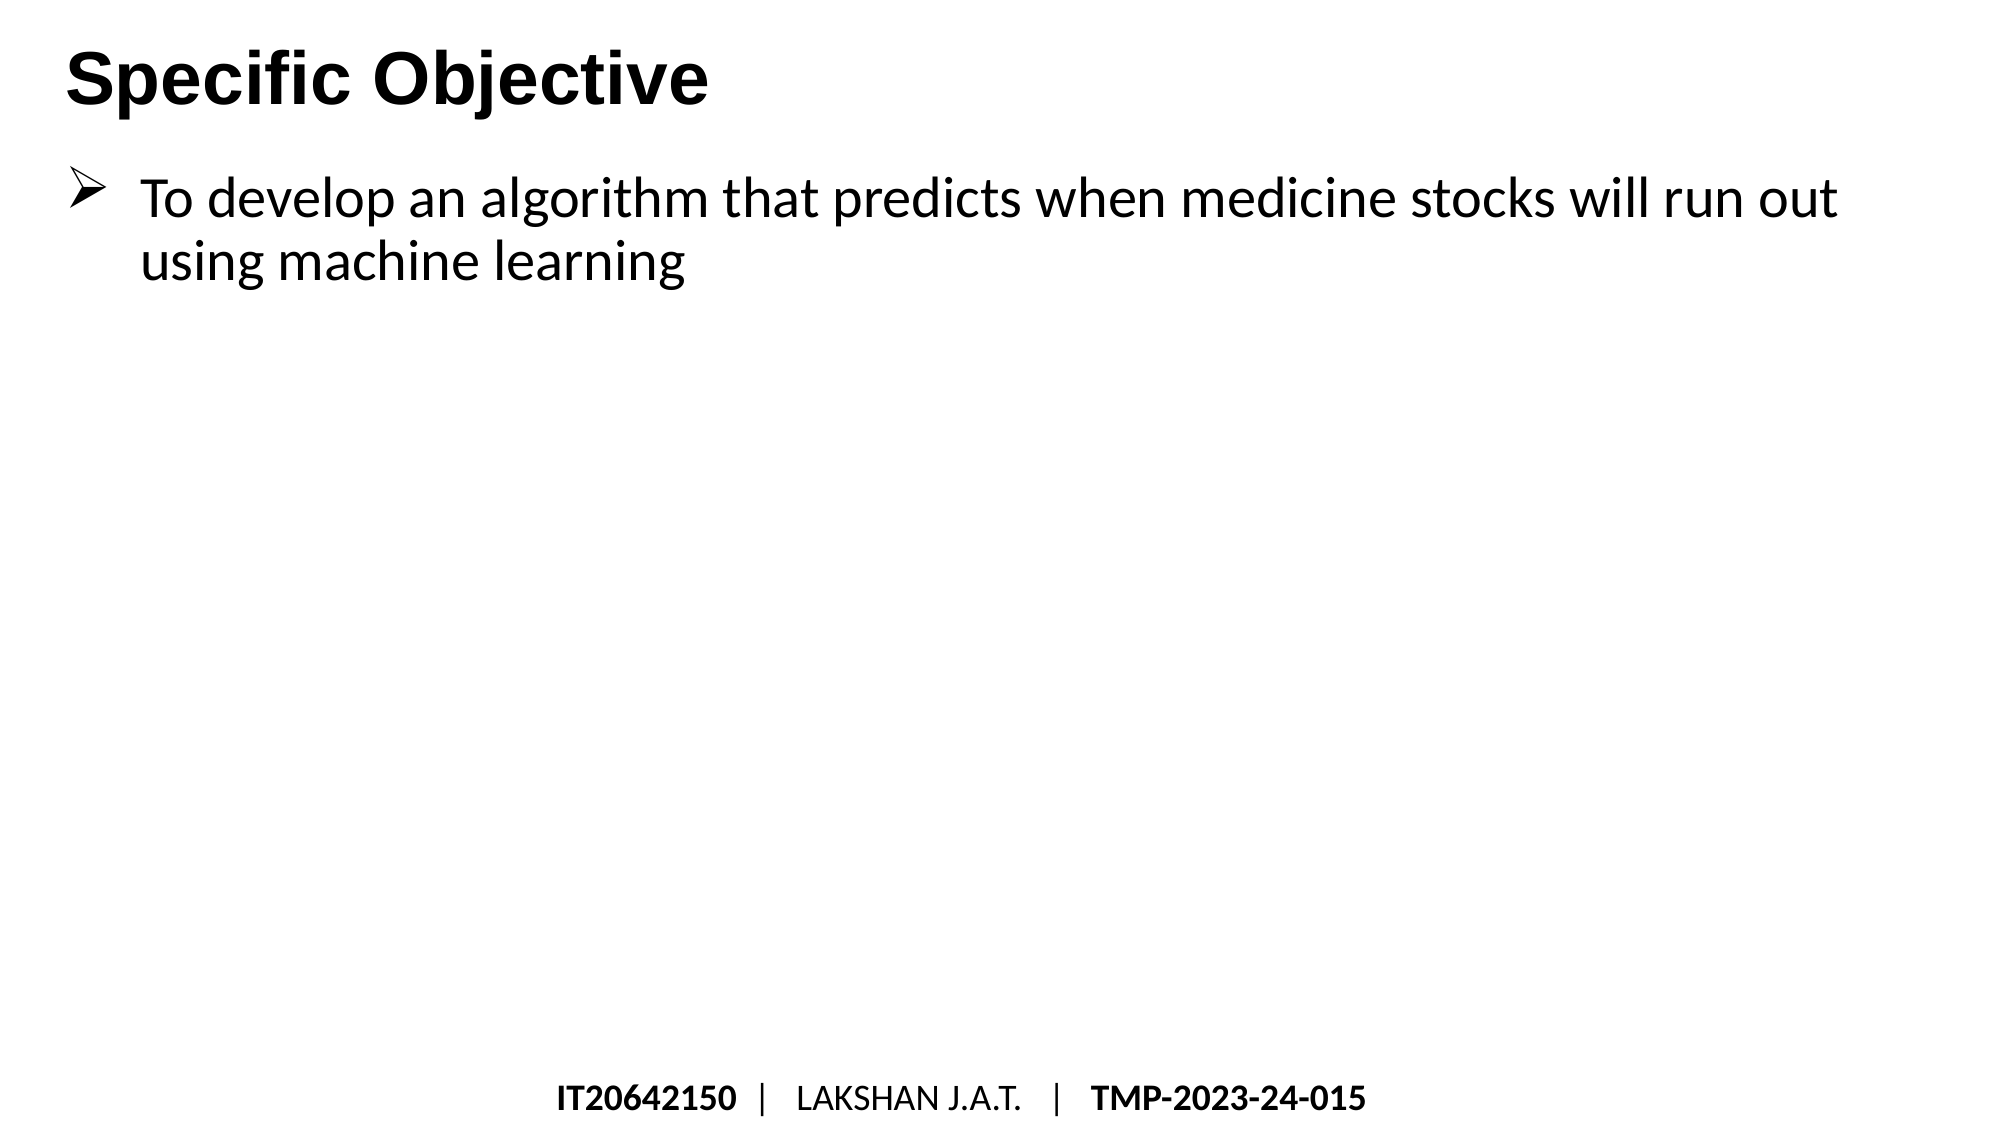

# Specific Objective
To develop an algorithm that predicts when medicine stocks will run out using machine learning

IT20642150  |   LAKSHAN J.A.T.   |   TMP-2023-24-015